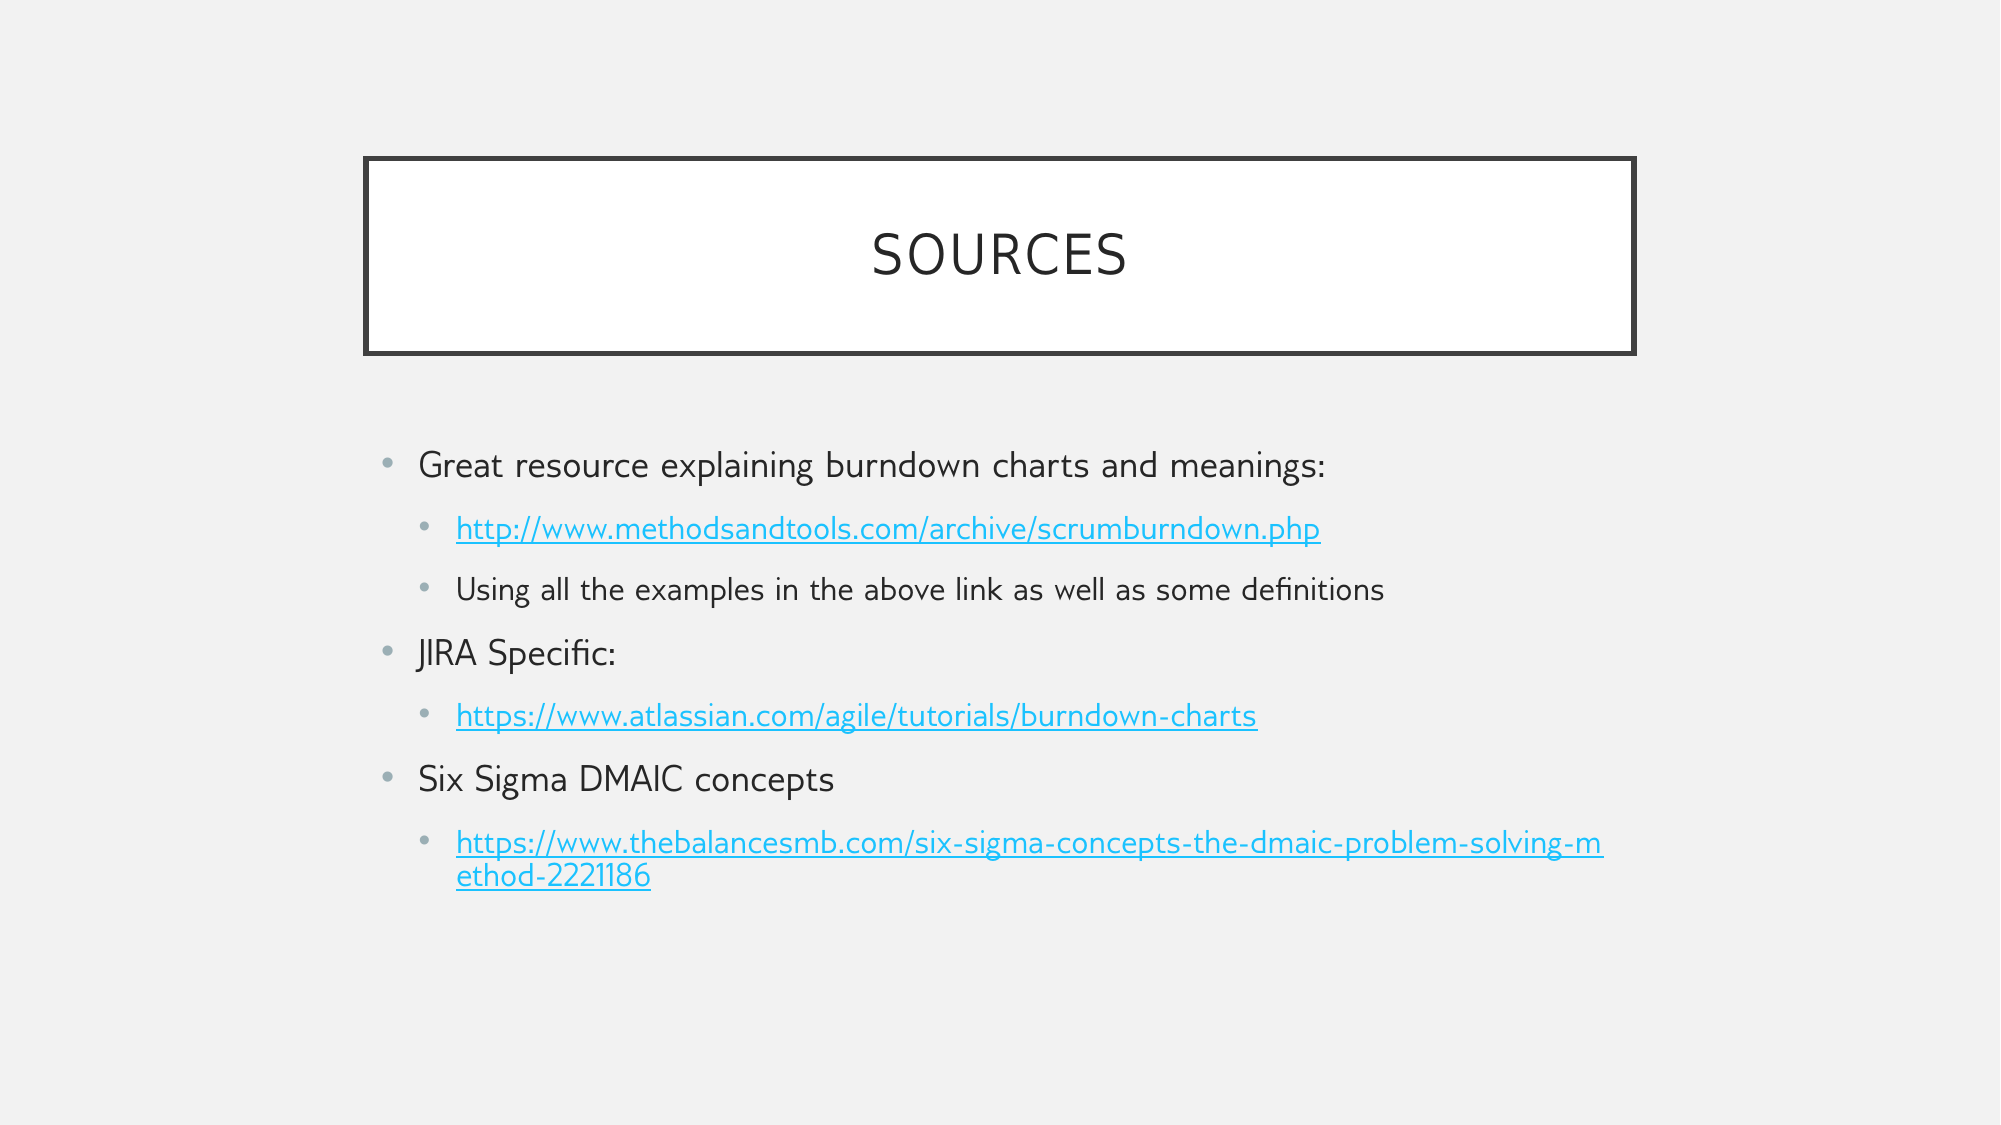

# Sources
Great resource explaining burndown charts and meanings:
http://www.methodsandtools.com/archive/scrumburndown.php
Using all the examples in the above link as well as some definitions
JIRA Specific:
https://www.atlassian.com/agile/tutorials/burndown-charts
Six Sigma DMAIC concepts
https://www.thebalancesmb.com/six-sigma-concepts-the-dmaic-problem-solving-method-2221186